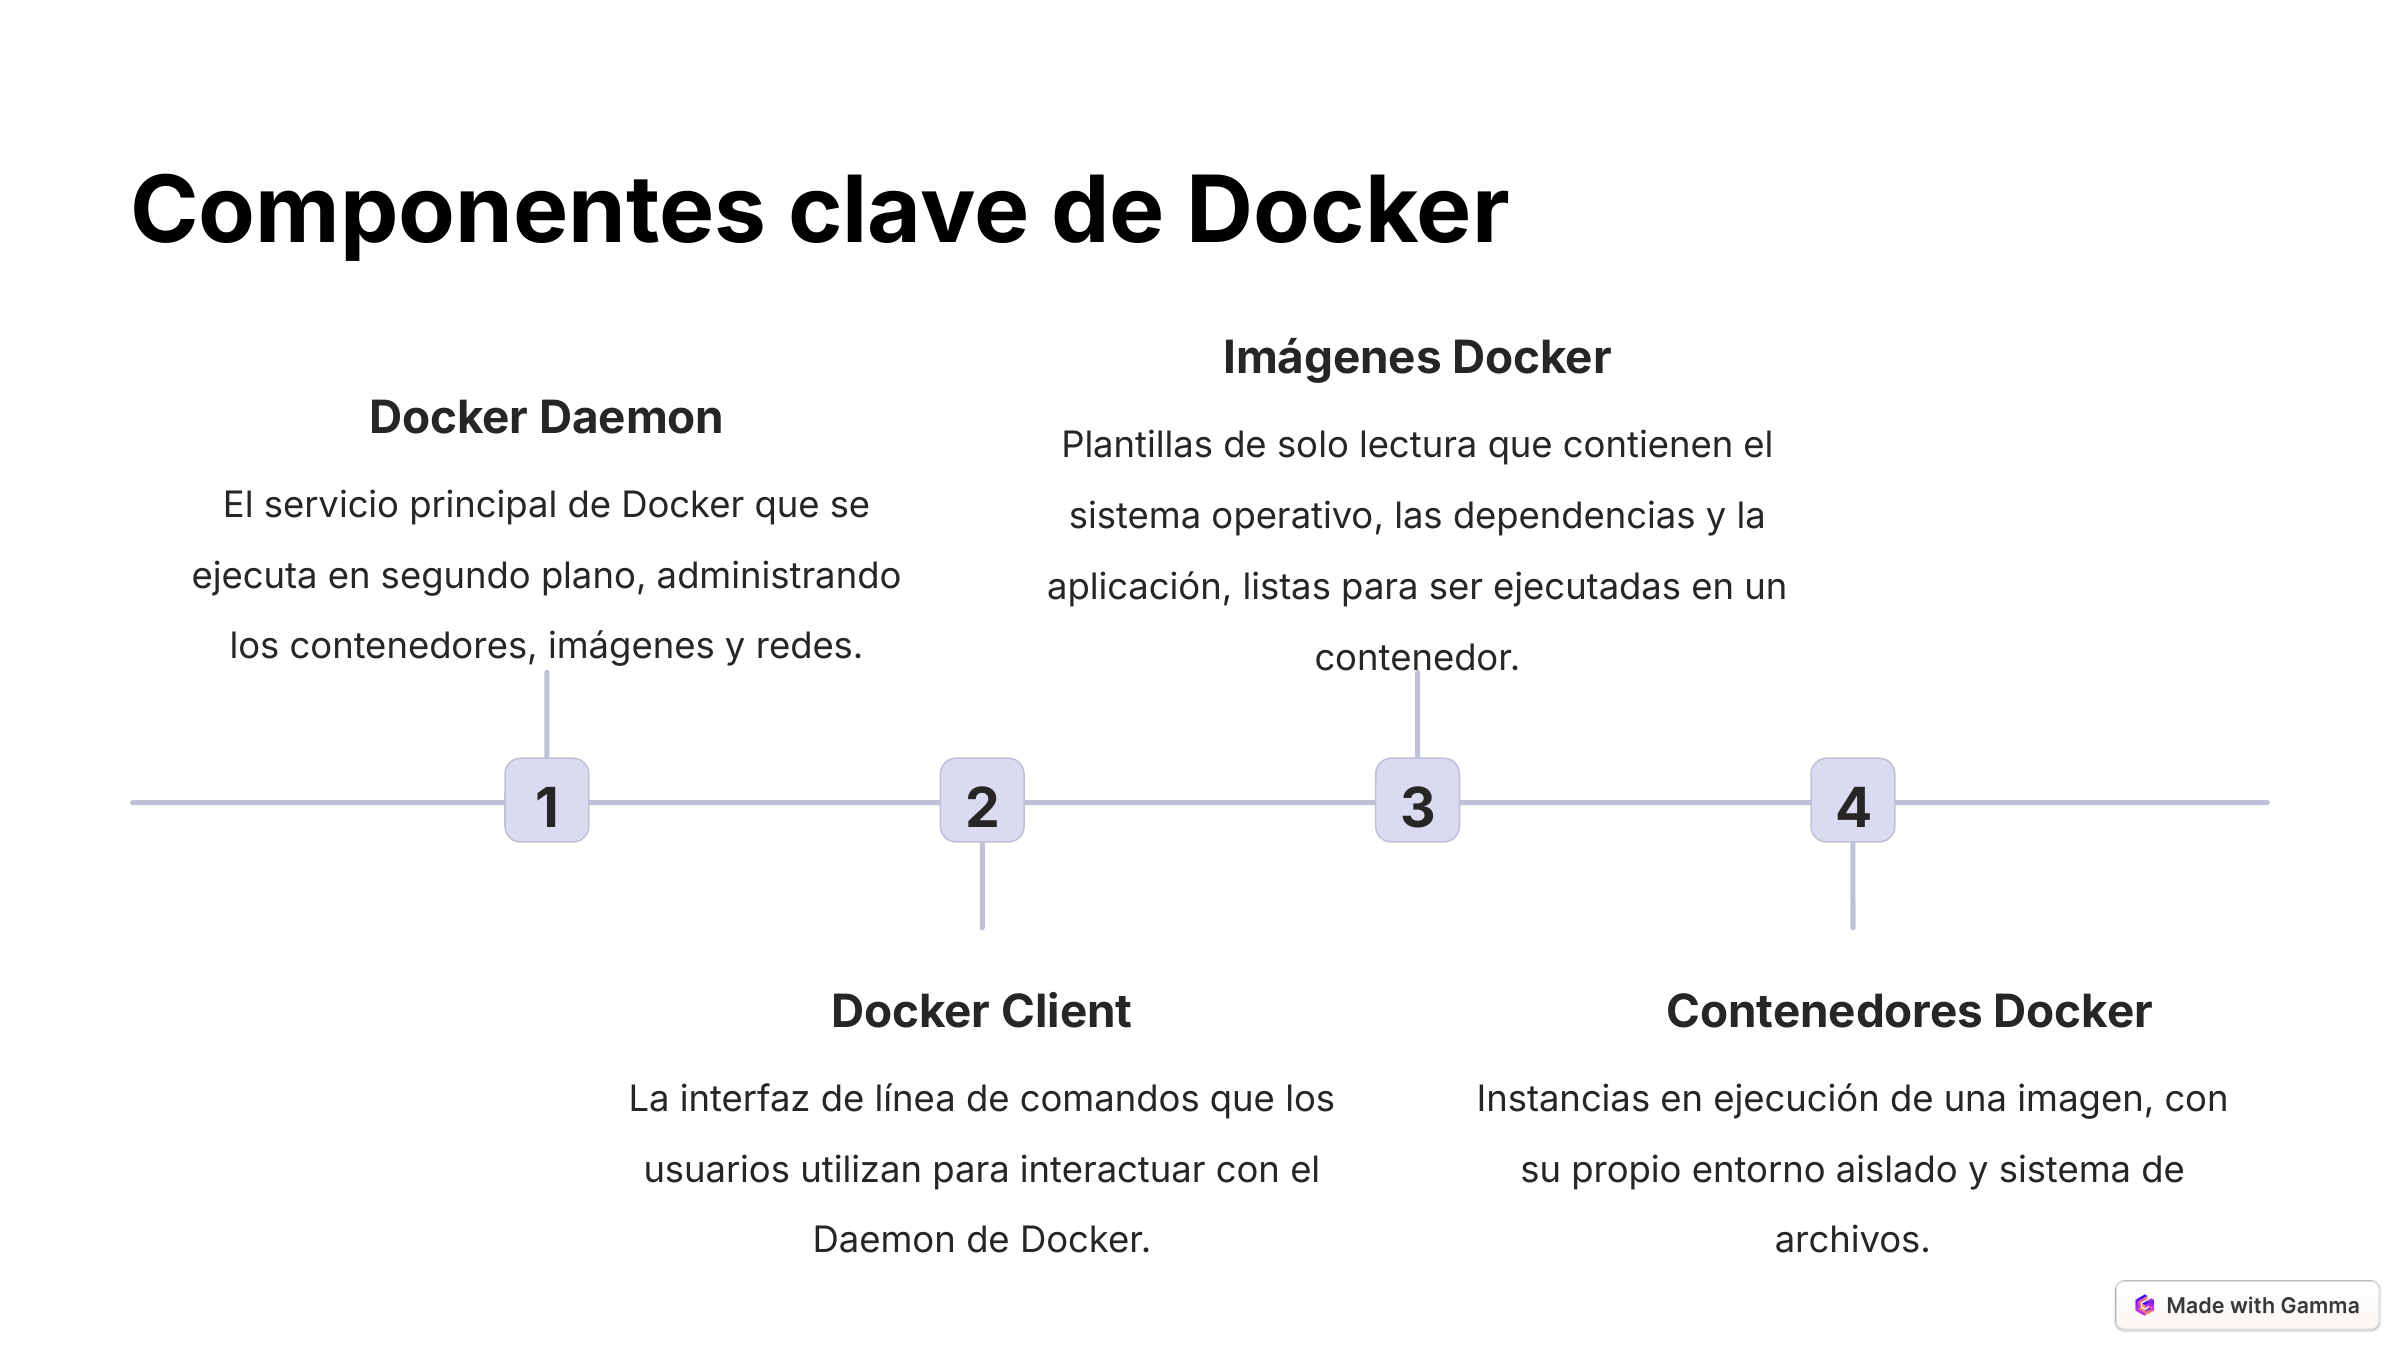

Componentes clave de Docker
Imágenes Docker
Docker Daemon
Plantillas de solo lectura que contienen el sistema operativo, las dependencias y la aplicación, listas para ser ejecutadas en un contenedor.
El servicio principal de Docker que se ejecuta en segundo plano, administrando los contenedores, imágenes y redes.

1
2
3
4

Docker Client
Contenedores Docker
La interfaz de línea de comandos que los usuarios utilizan para interactuar con el Daemon de Docker.
Instancias en ejecución de una imagen, con su propio entorno aislado y sistema de archivos.